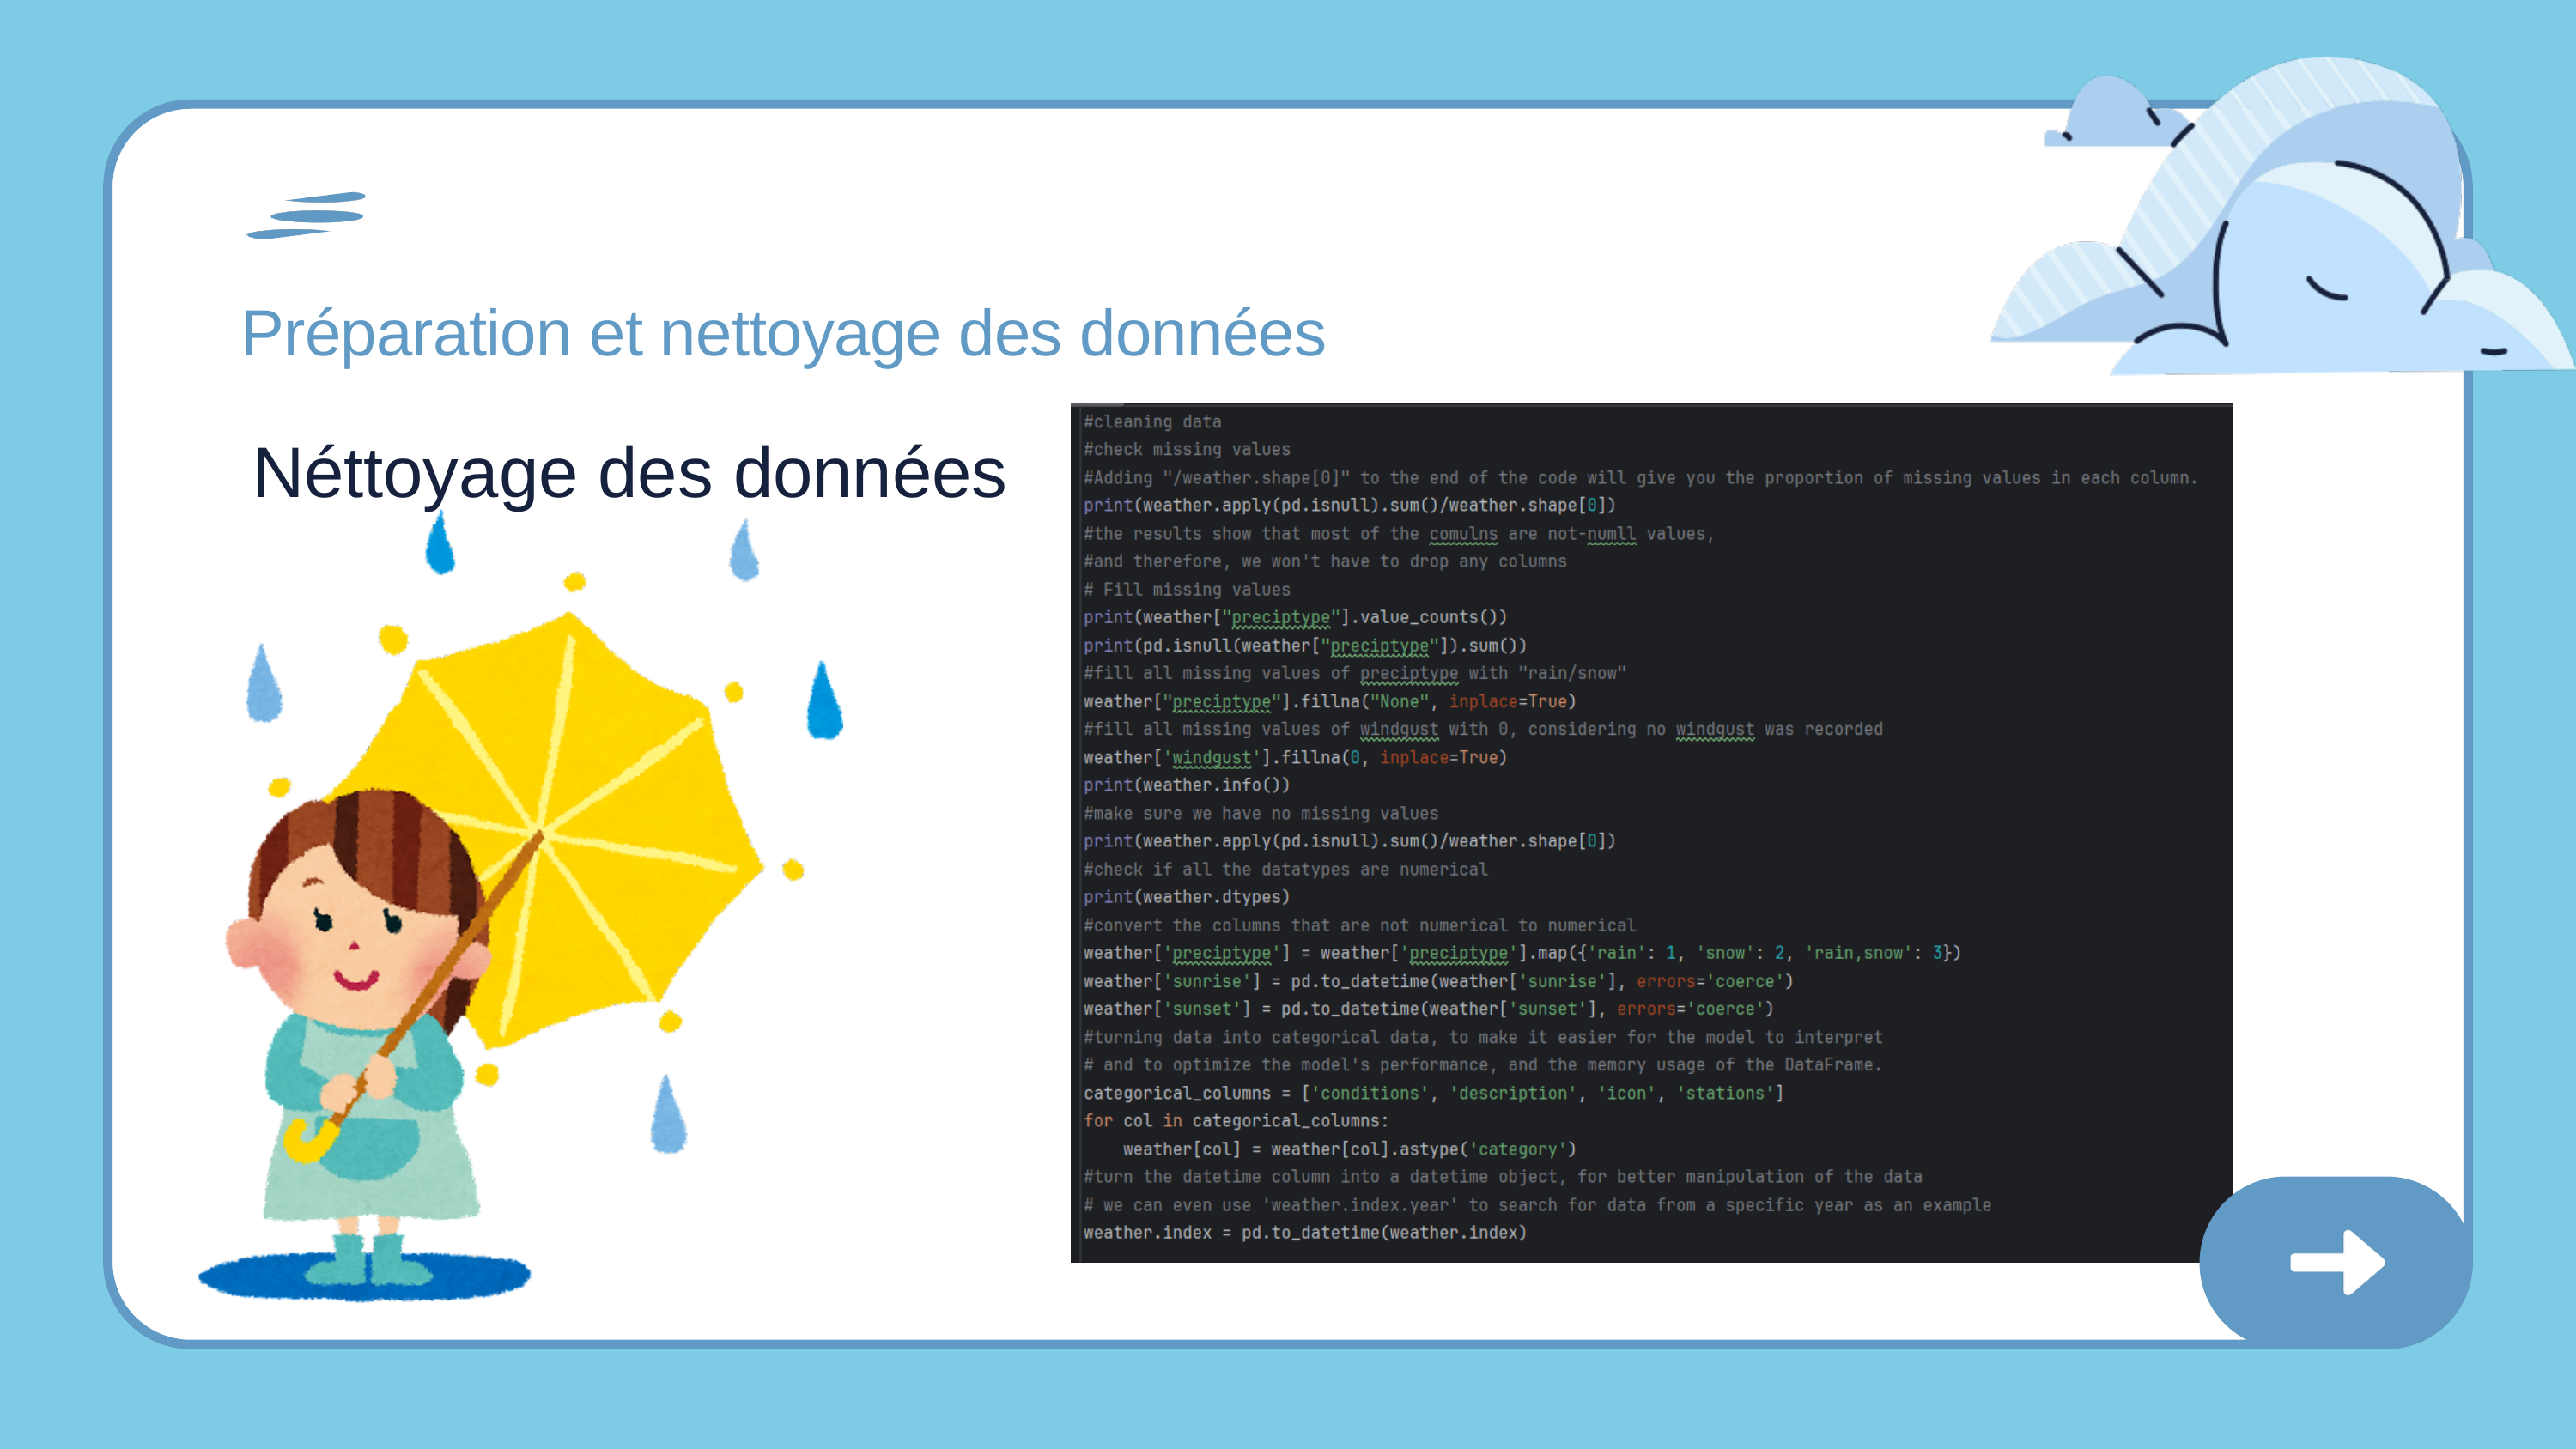

Préparation et nettoyage des données

Néttoyage des données